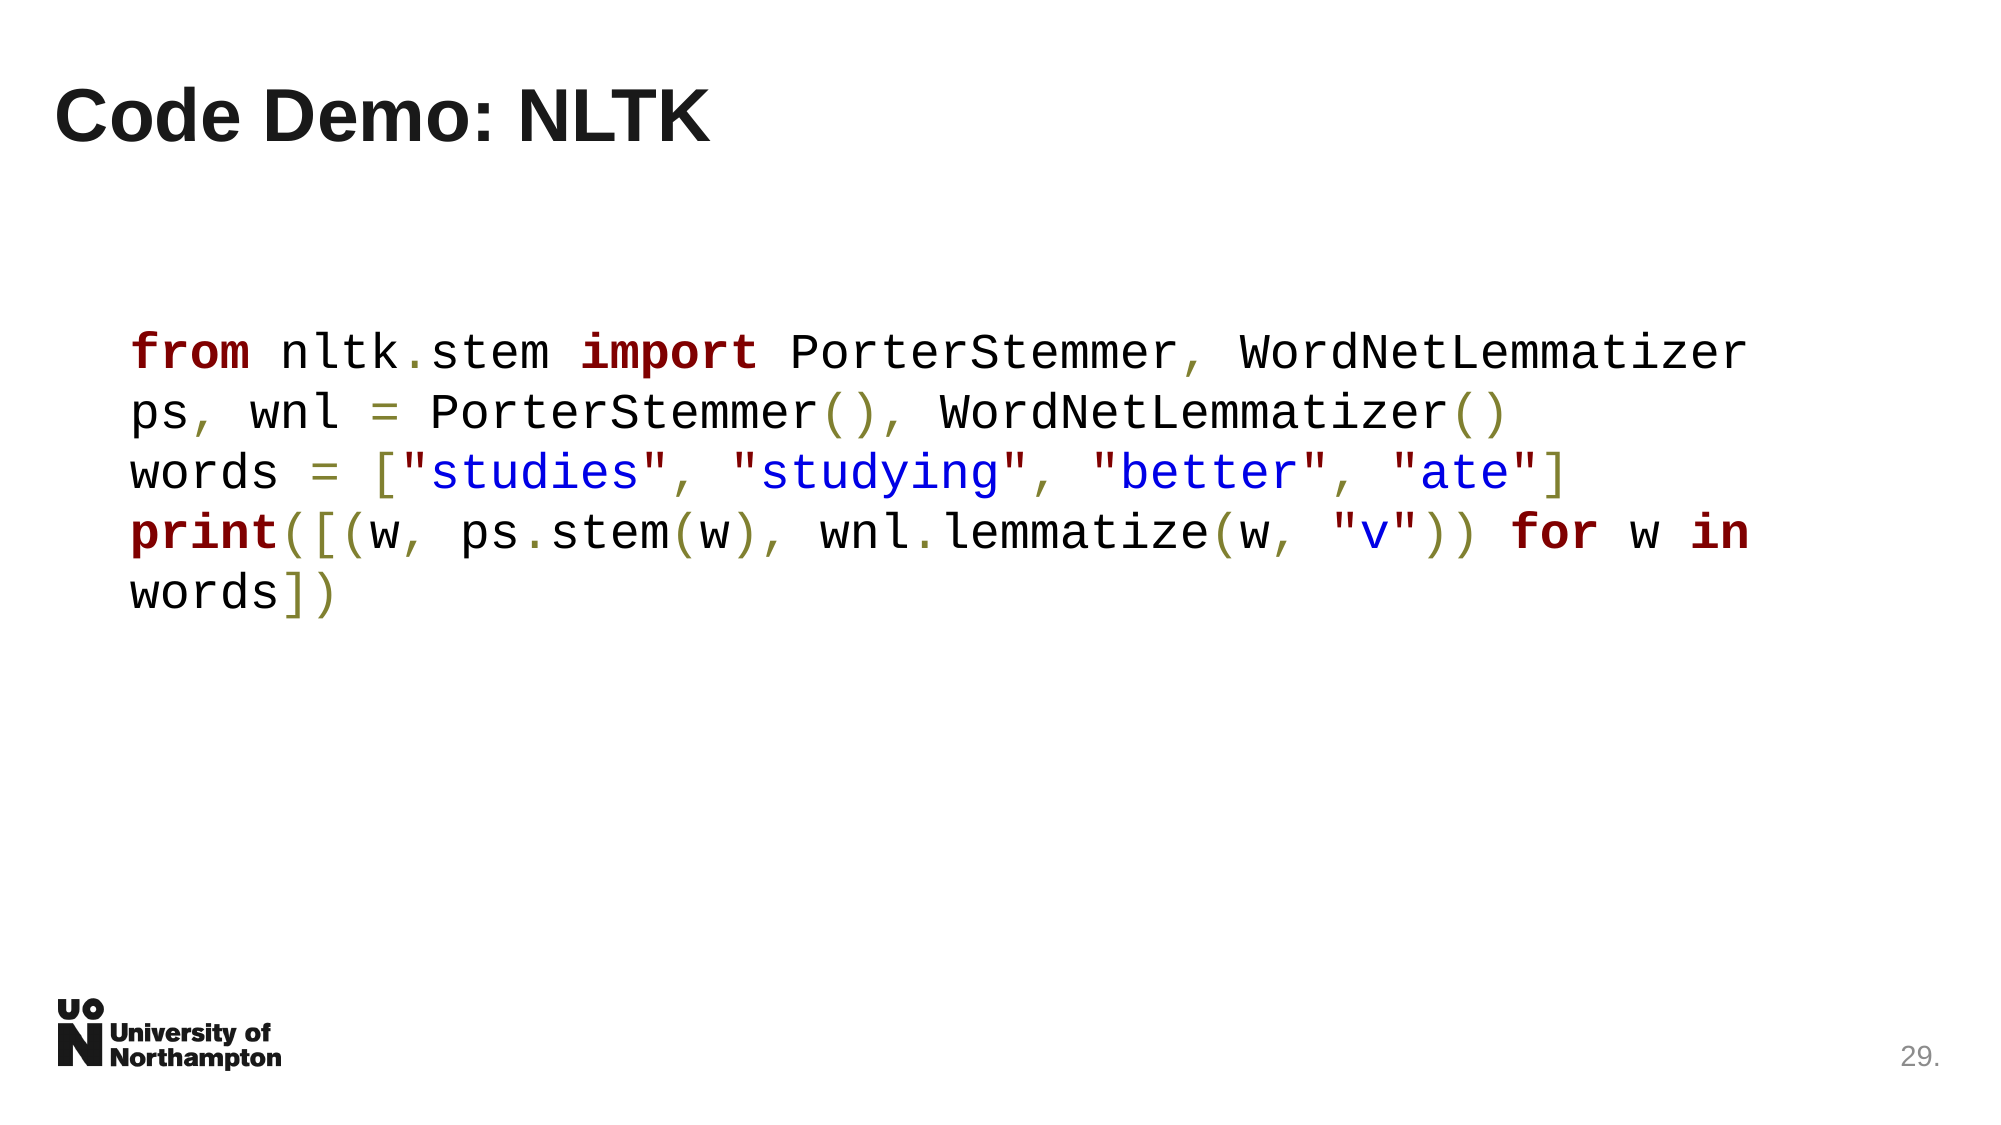

# Code Demo: NLTK

from nltk.stem import PorterStemmer, WordNetLemmatizer
ps, wnl = PorterStemmer(), WordNetLemmatizer()
words = ["studies", "studying", "better", "ate"]
print([(w, ps.stem(w), wnl.lemmatize(w, "v")) for w in words])
29.